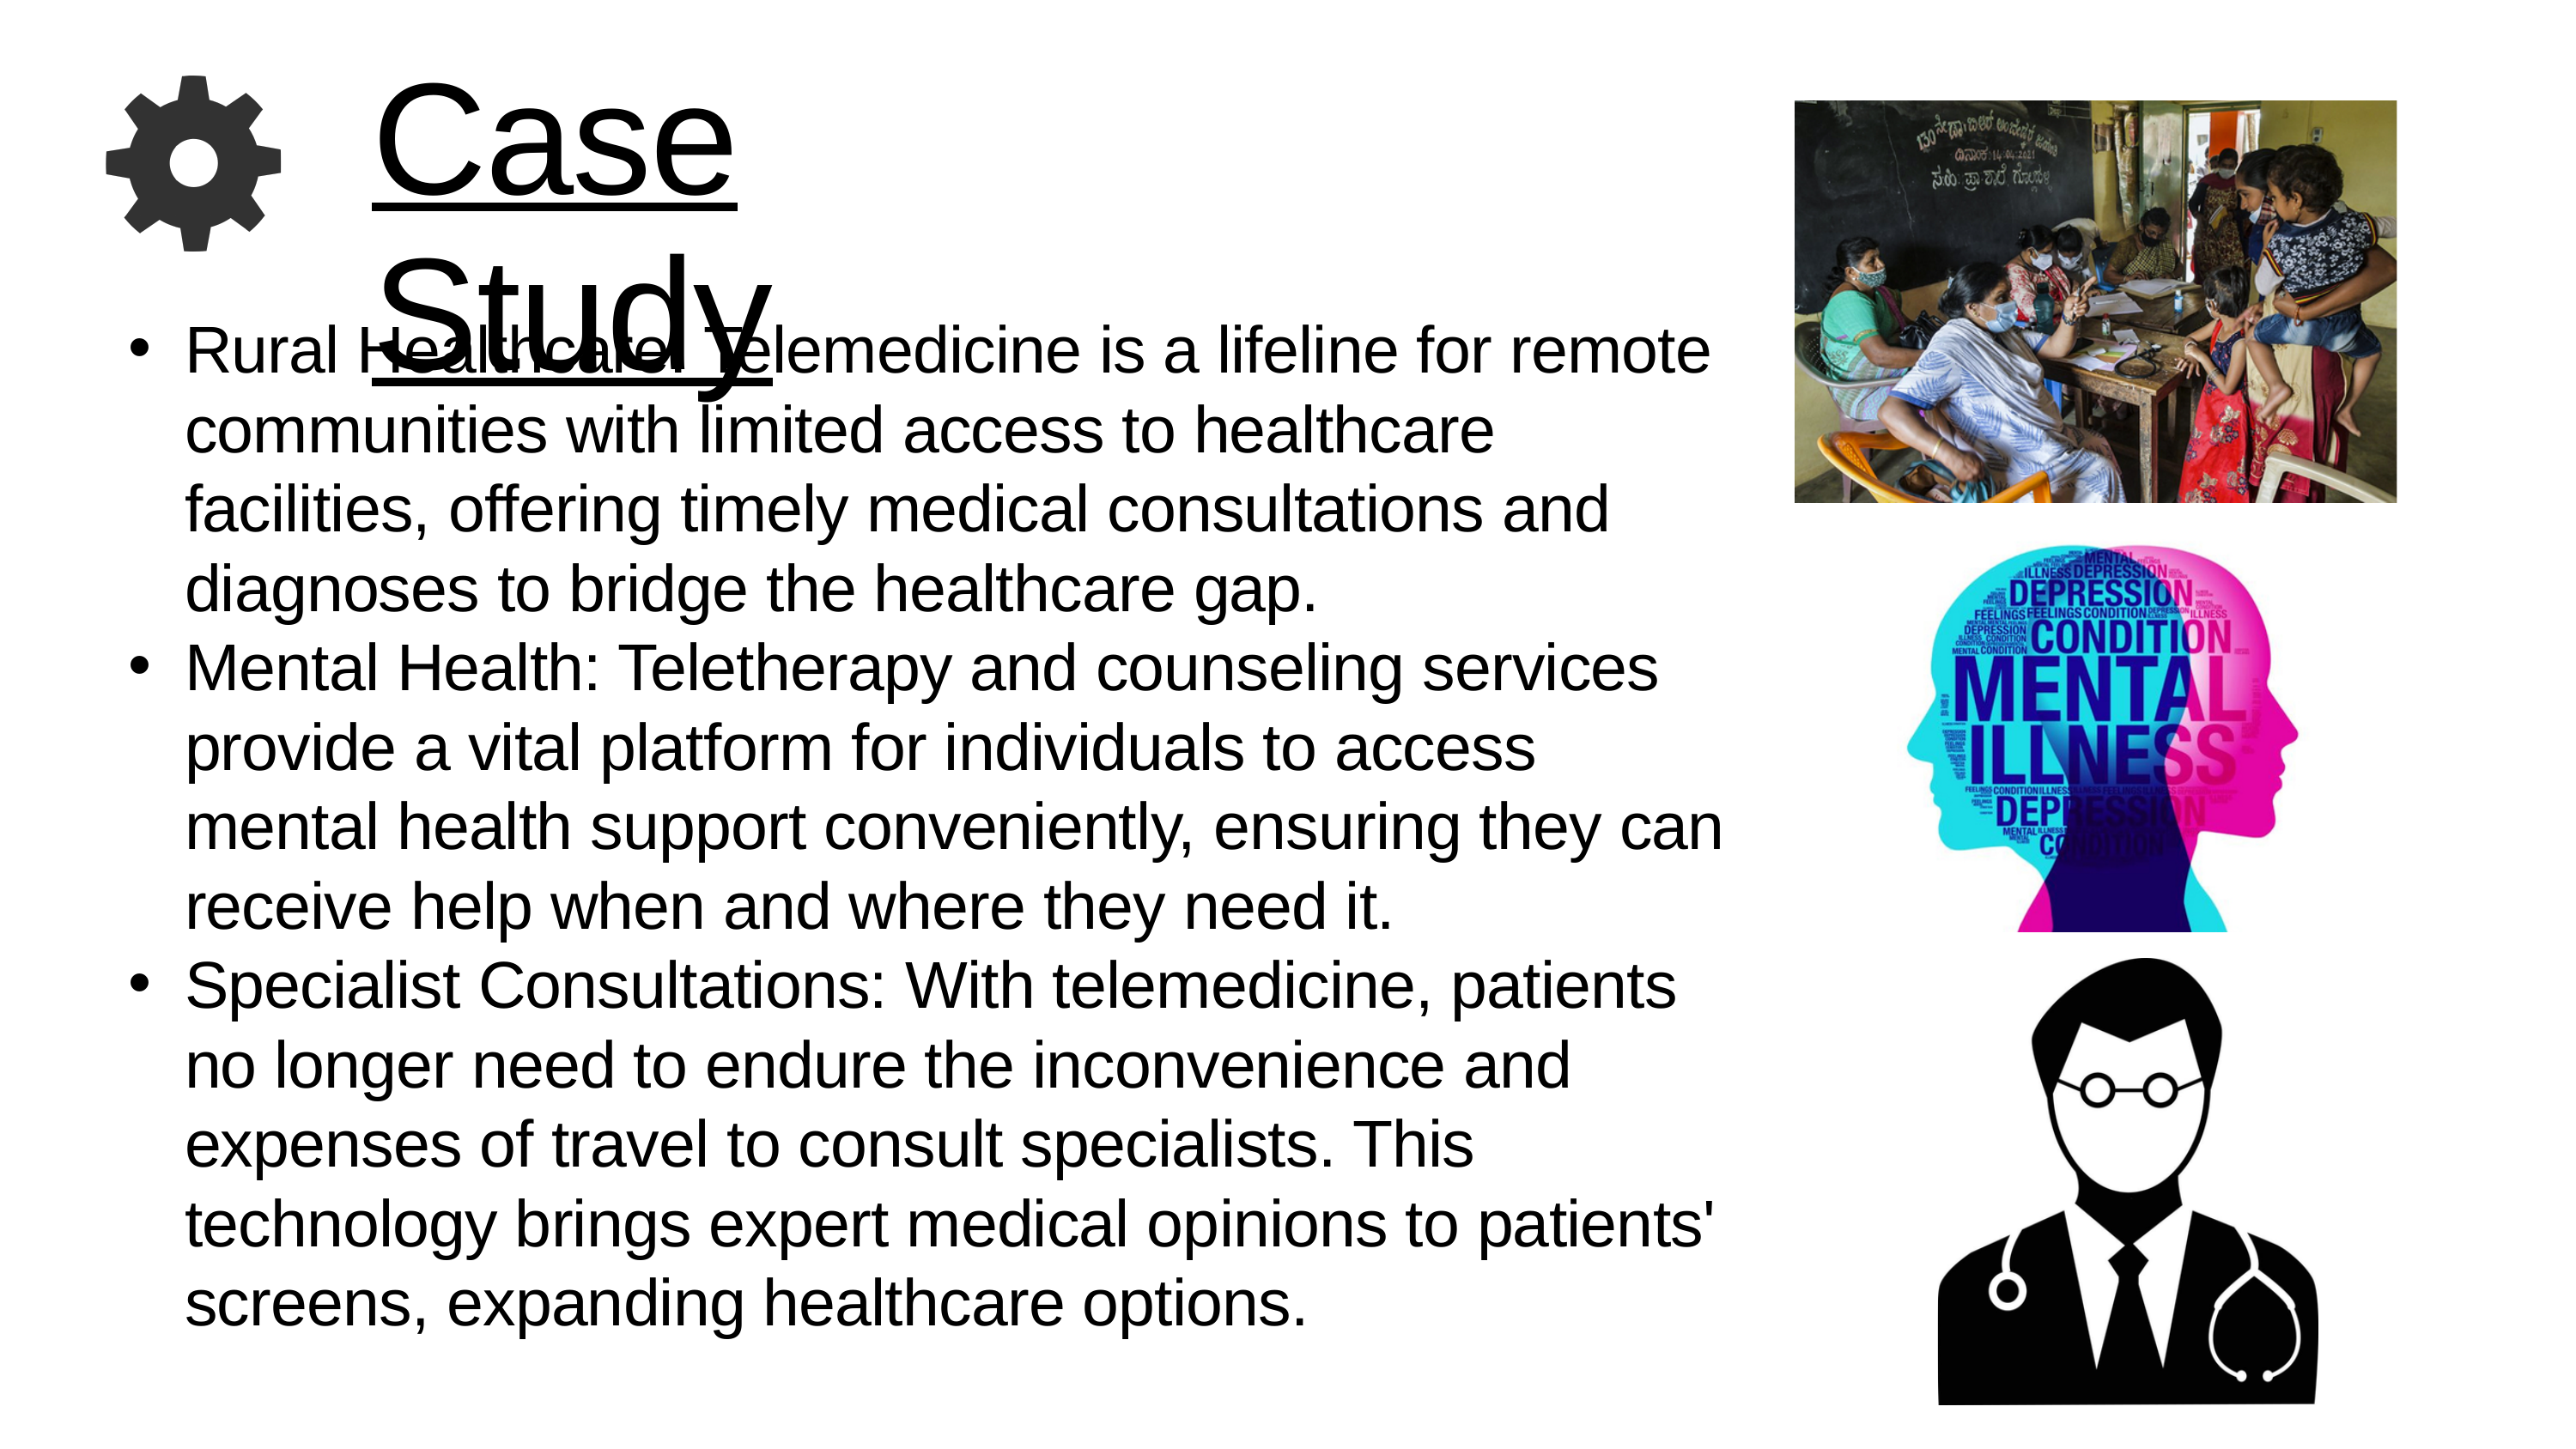

Case Study

Rural Healthcare: Telemedicine is a lifeline for remote communities with limited access to healthcare facilities, offering timely medical consultations and diagnoses to bridge the healthcare gap.
Mental Health: Teletherapy and counseling services provide a vital platform for individuals to access mental health support conveniently, ensuring they can receive help when and where they need it.
Specialist Consultations: With telemedicine, patients no longer need to endure the inconvenience and expenses of travel to consult specialists. This technology brings expert medical opinions to patients' screens, expanding healthcare options.